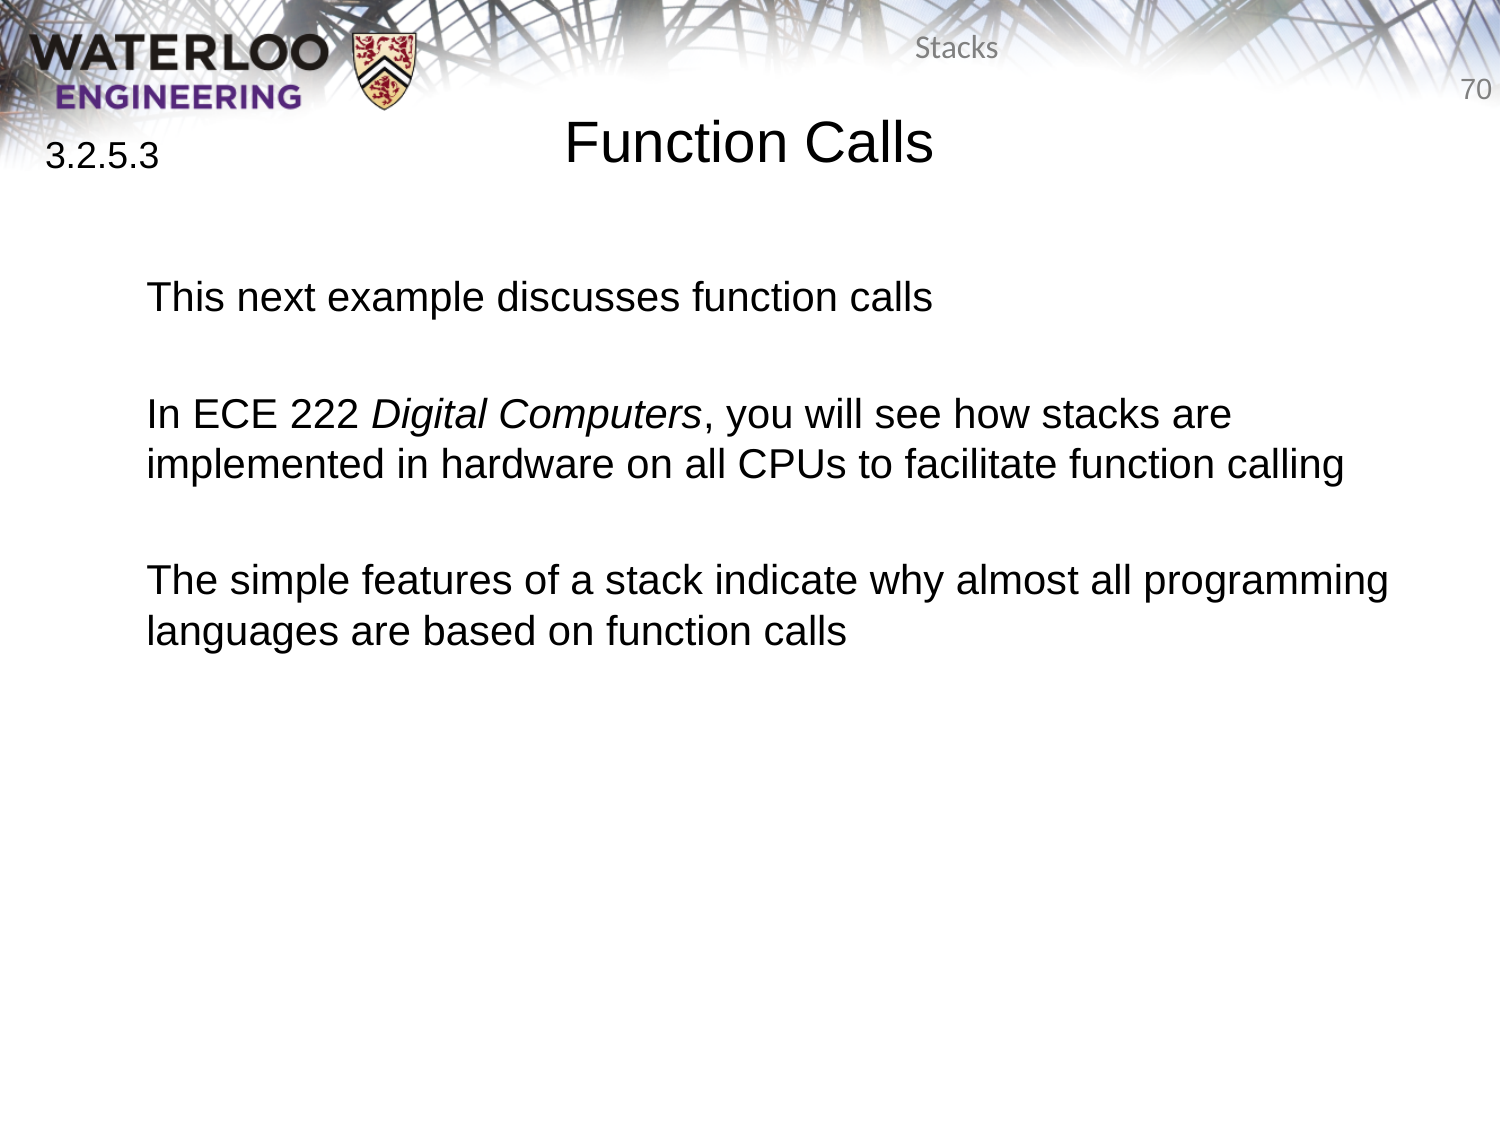

# Function Calls
3.2.5.3
	This next example discusses function calls

	In ECE 222 Digital Computers, you will see how stacks are implemented in hardware on all CPUs to facilitate function calling

	The simple features of a stack indicate why almost all programming languages are based on function calls